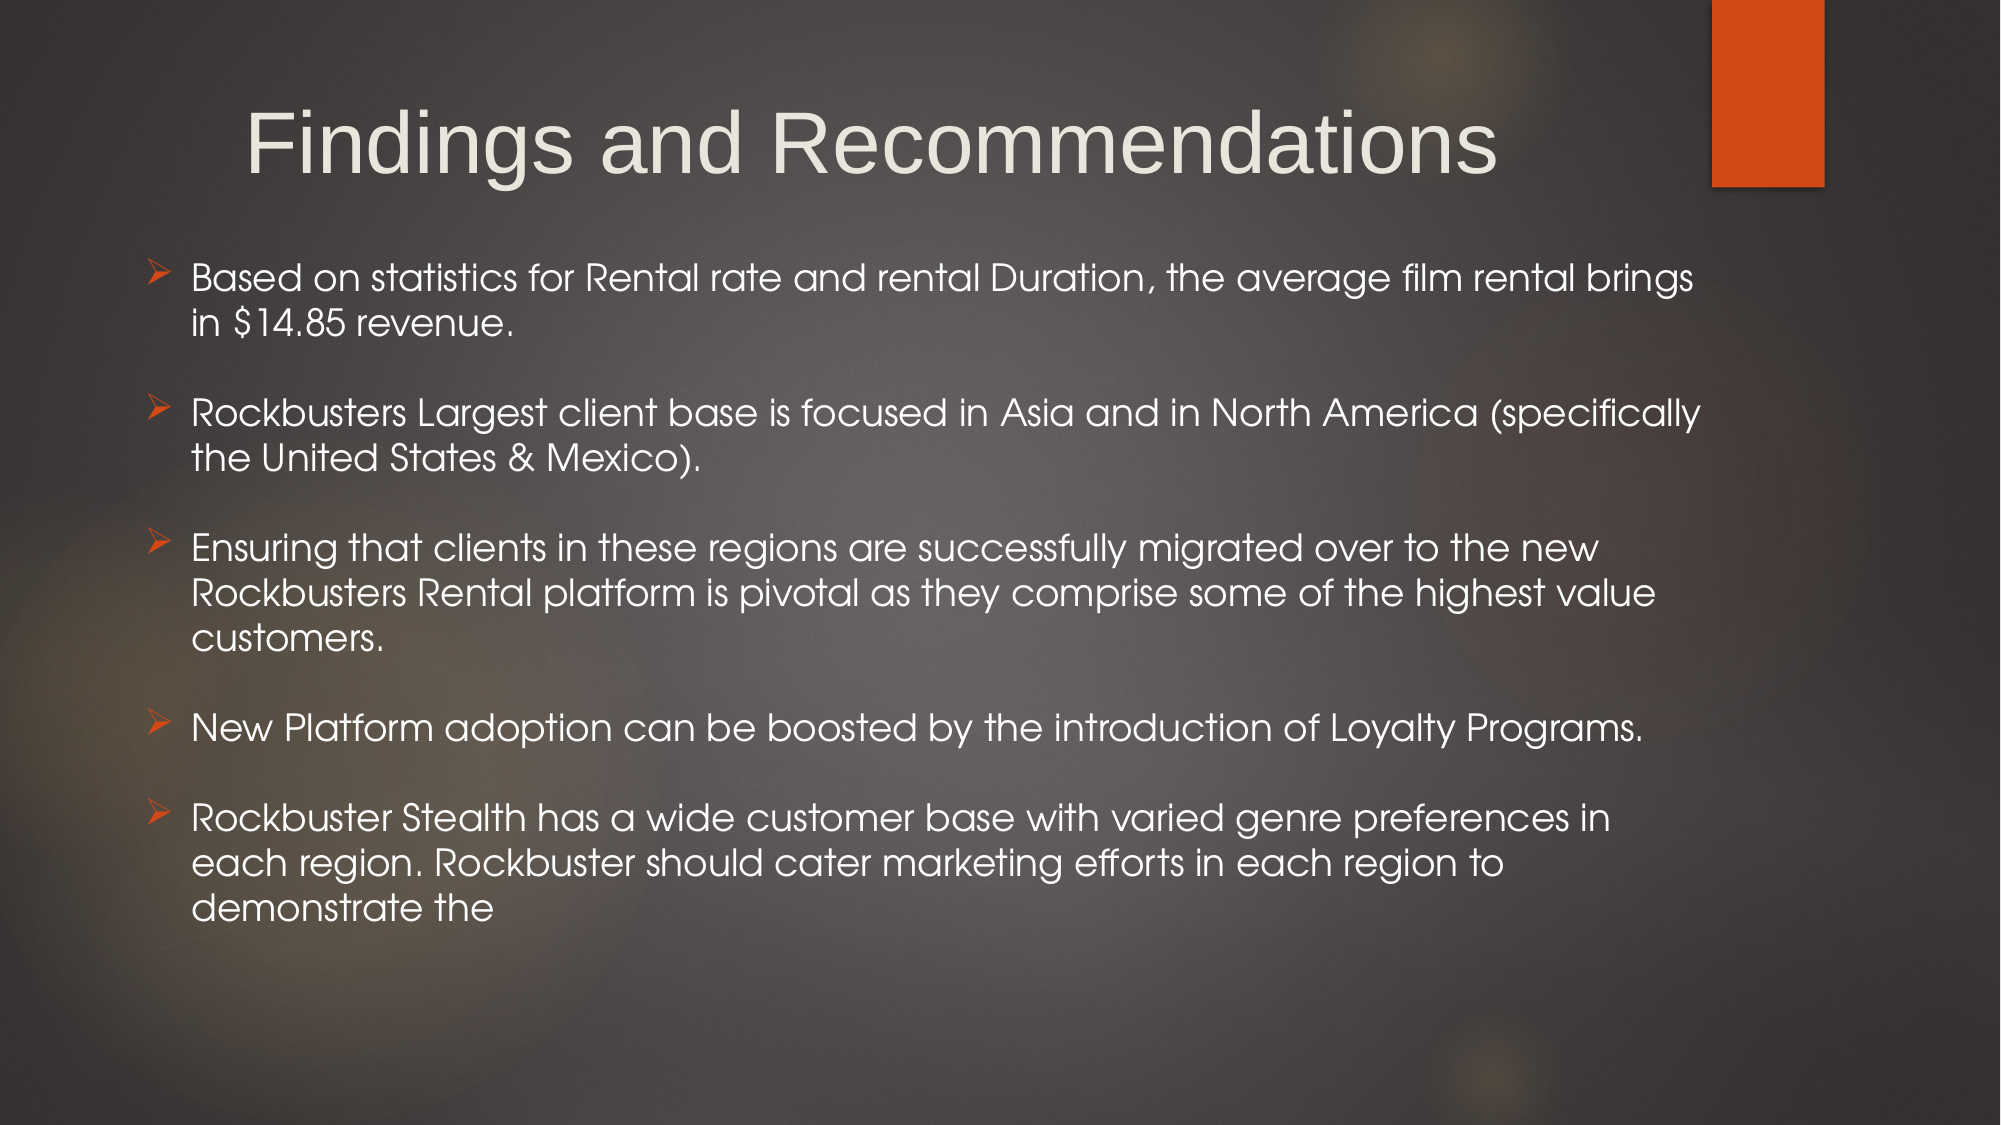

# Findings and Recommendations
Based on statistics for Rental rate and rental Duration, the average film rental brings in $14.85 revenue.

Rockbusters Largest client base is focused in Asia and in North America (specifically the United States & Mexico).

Ensuring that clients in these regions are successfully migrated over to the new Rockbusters Rental platform is pivotal as they comprise some of the highest value customers.

New Platform adoption can be boosted by the introduction of Loyalty Programs.

Rockbuster Stealth has a wide customer base with varied genre preferences in each region. Rockbuster should cater marketing efforts in each region to demonstrate the